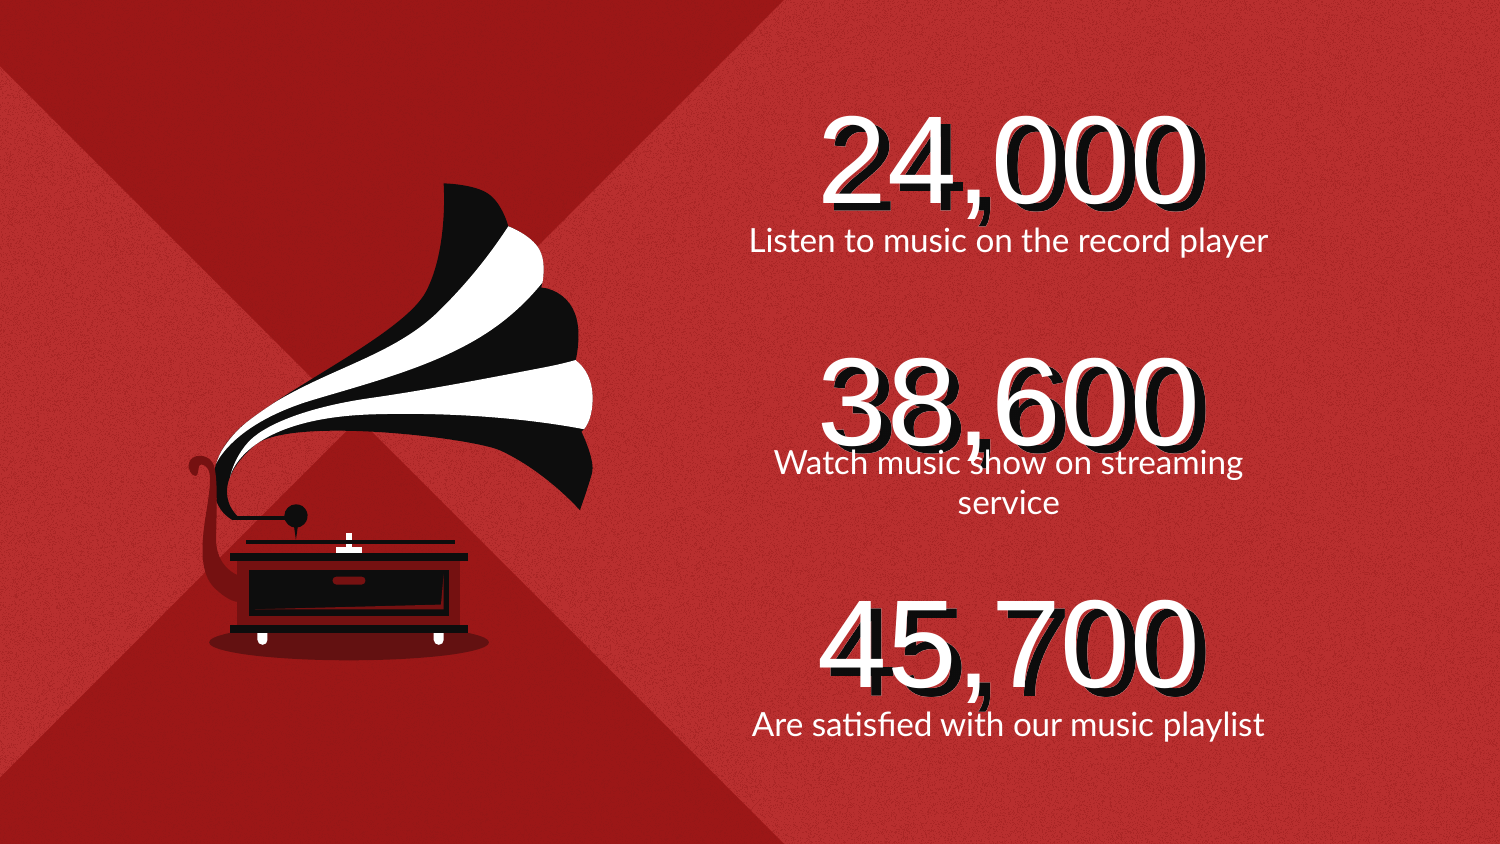

# 24,000

Listen to music on the record player
38,600
Watch music show on streaming service
45,700
Are satisfied with our music playlist